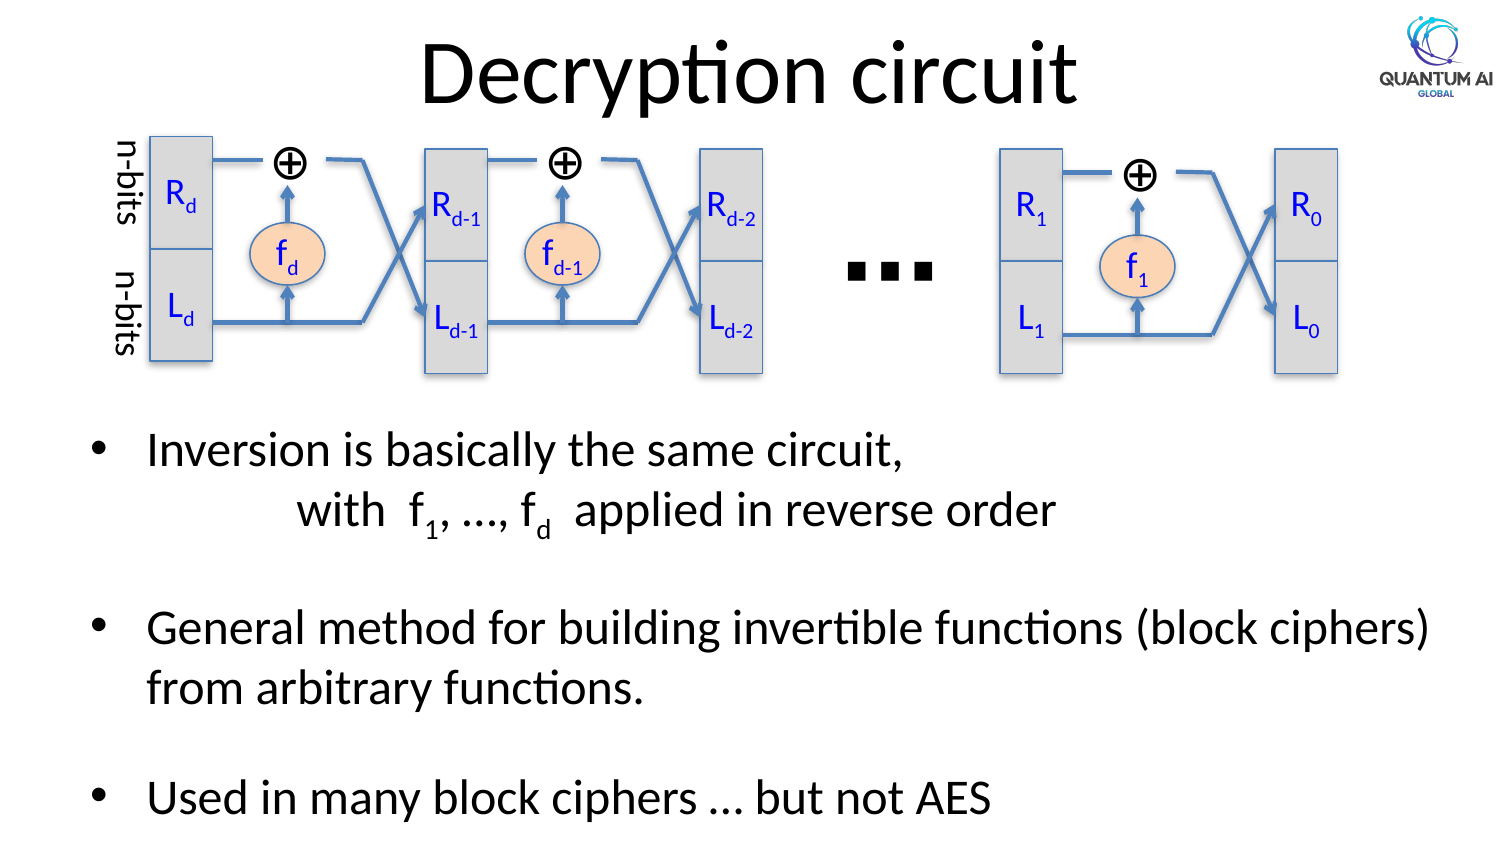

# Decryption circuit
⊕
⊕
⊕
Rd
Rd-1
Rd-2
R1
R0
n-bits
⋯
fd
fd-1
f1
Ld
Ld-1
Ld-2
L1
L0
n-bits
Inversion is basically the same circuit,
	with  f1, …, fd  applied in reverse order
General method for building invertible functions (block ciphers) from arbitrary functions.
Used in many block ciphers … but not AES